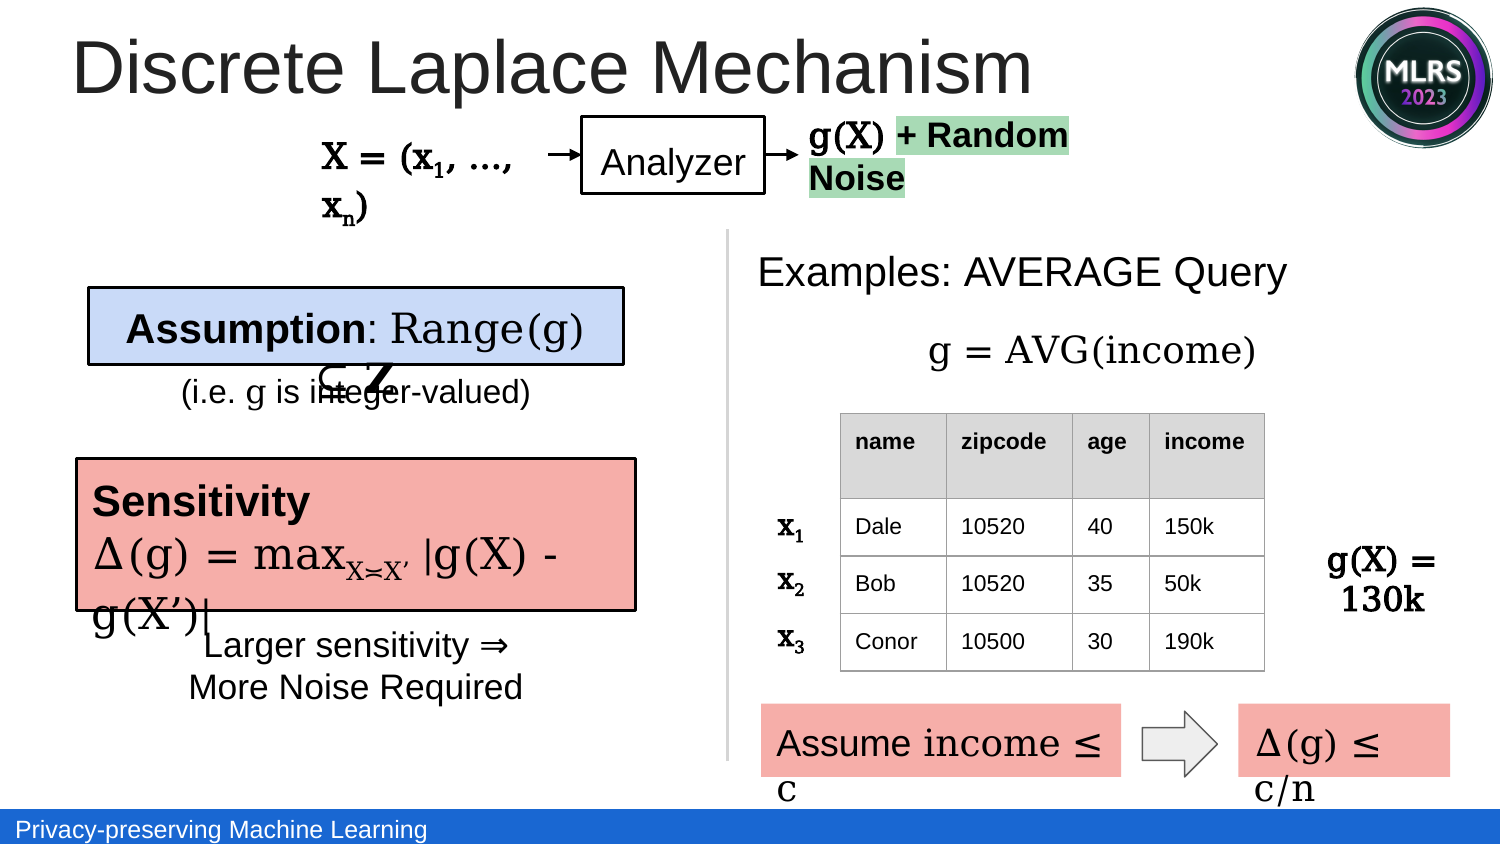

Discrete Laplace Mechanism
Analyzer
g(X) + Random Noise
X = (x1, ..., xn)
Examples: AVERAGE Query
Assumption: Range(g) ⊆ 𝐙
g = AVG(income)
(i.e. g is integer-valued)
| name | zipcode | age | income |
| --- | --- | --- | --- |
| Dale | 10520 | 40 | 150k |
| Bob | 10520 | 35 | 50k |
| Conor | 10500 | 30 | 190k |
Sensitivity
Δ(g) = maxX≍X’ |g(X) - g(X’)|
x1
g(X) = 130k
x2
x3
Larger sensitivity ⇒ More Noise Required
Assume income ≤ c
Δ(g) ≤ c/n